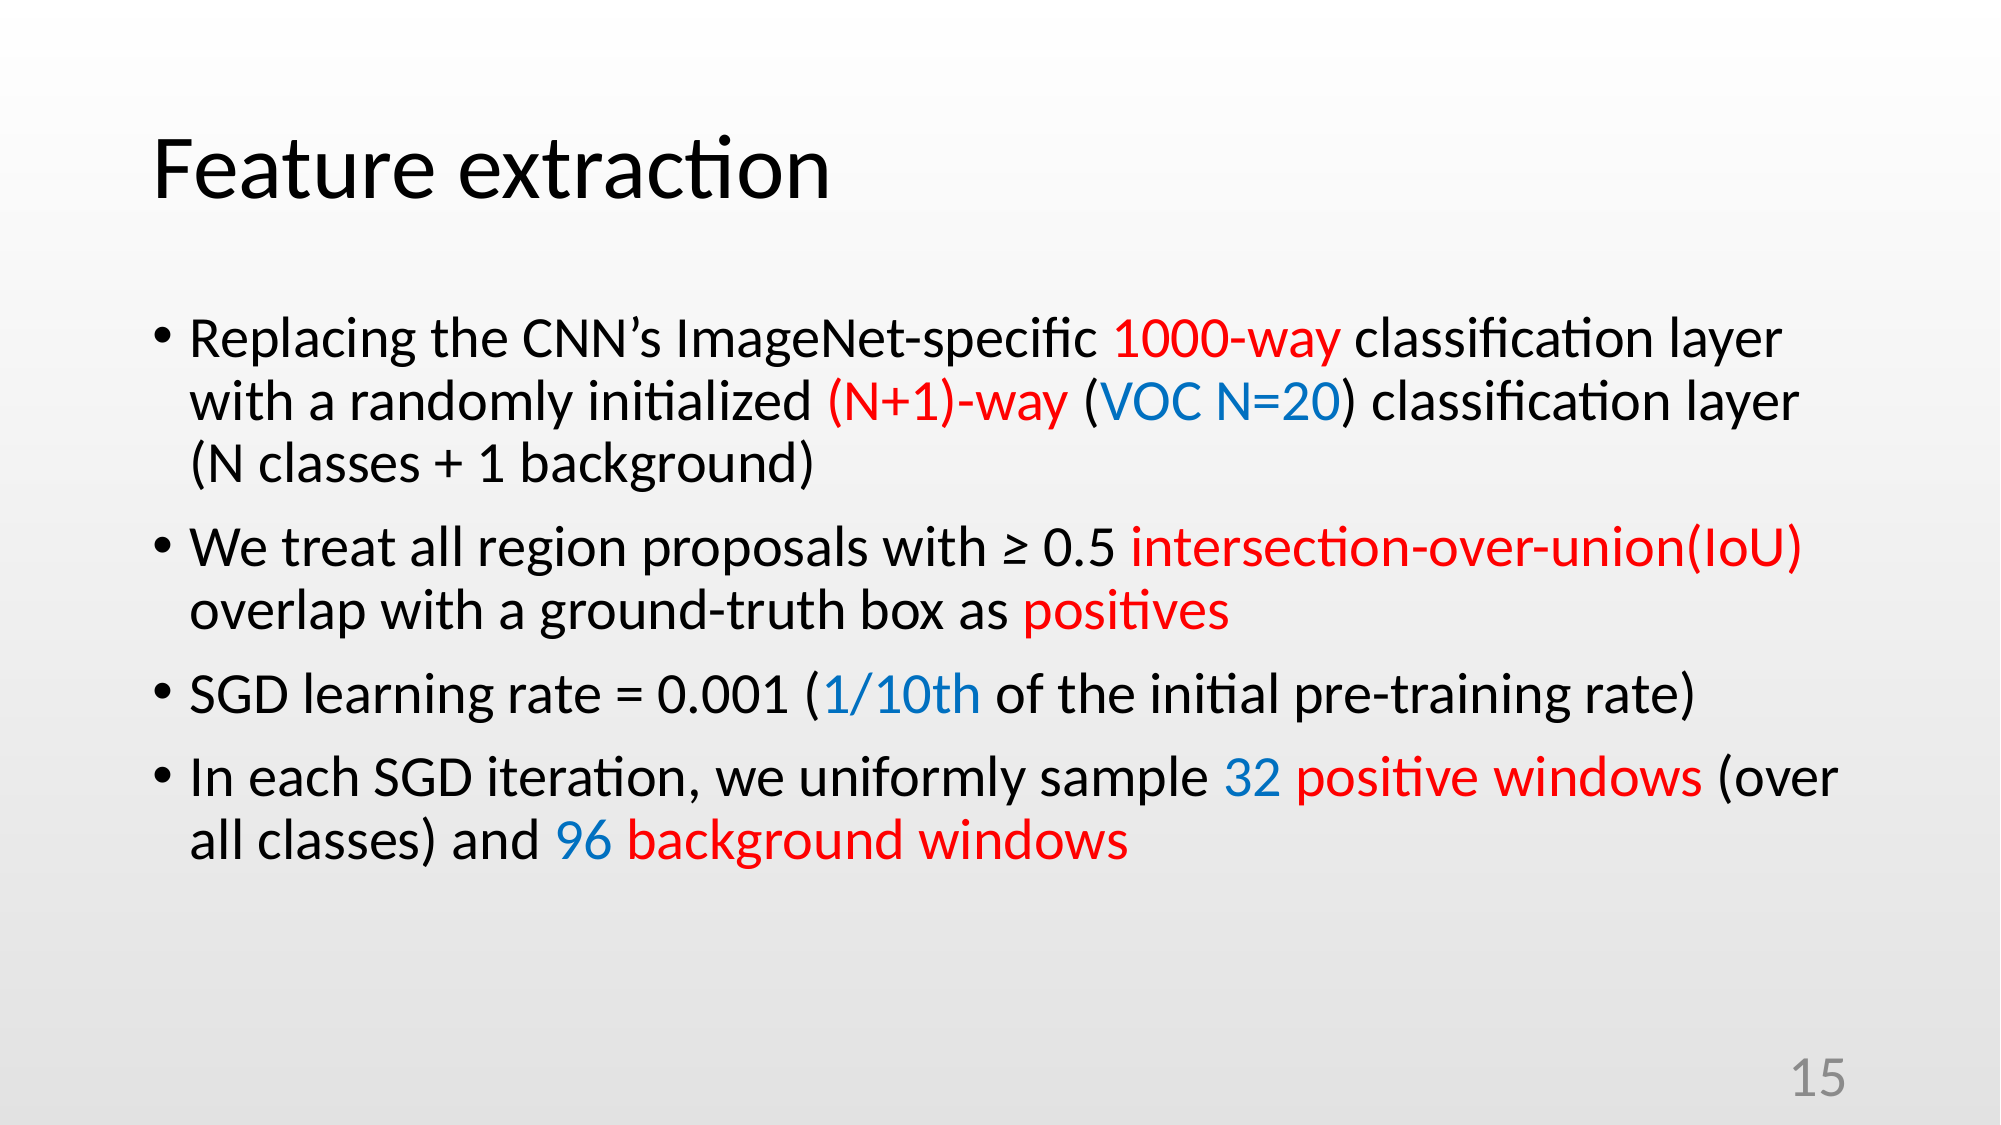

# Feature extraction
Replacing the CNN’s ImageNet-specific 1000-way classification layer with a randomly initialized (N+1)-way (VOC N=20) classification layer (N classes + 1 background)
We treat all region proposals with ≥ 0.5 intersection-over-union(IoU) overlap with a ground-truth box as positives
SGD learning rate = 0.001 (1/10th of the initial pre-training rate)
In each SGD iteration, we uniformly sample 32 positive windows (over all classes) and 96 background windows
15